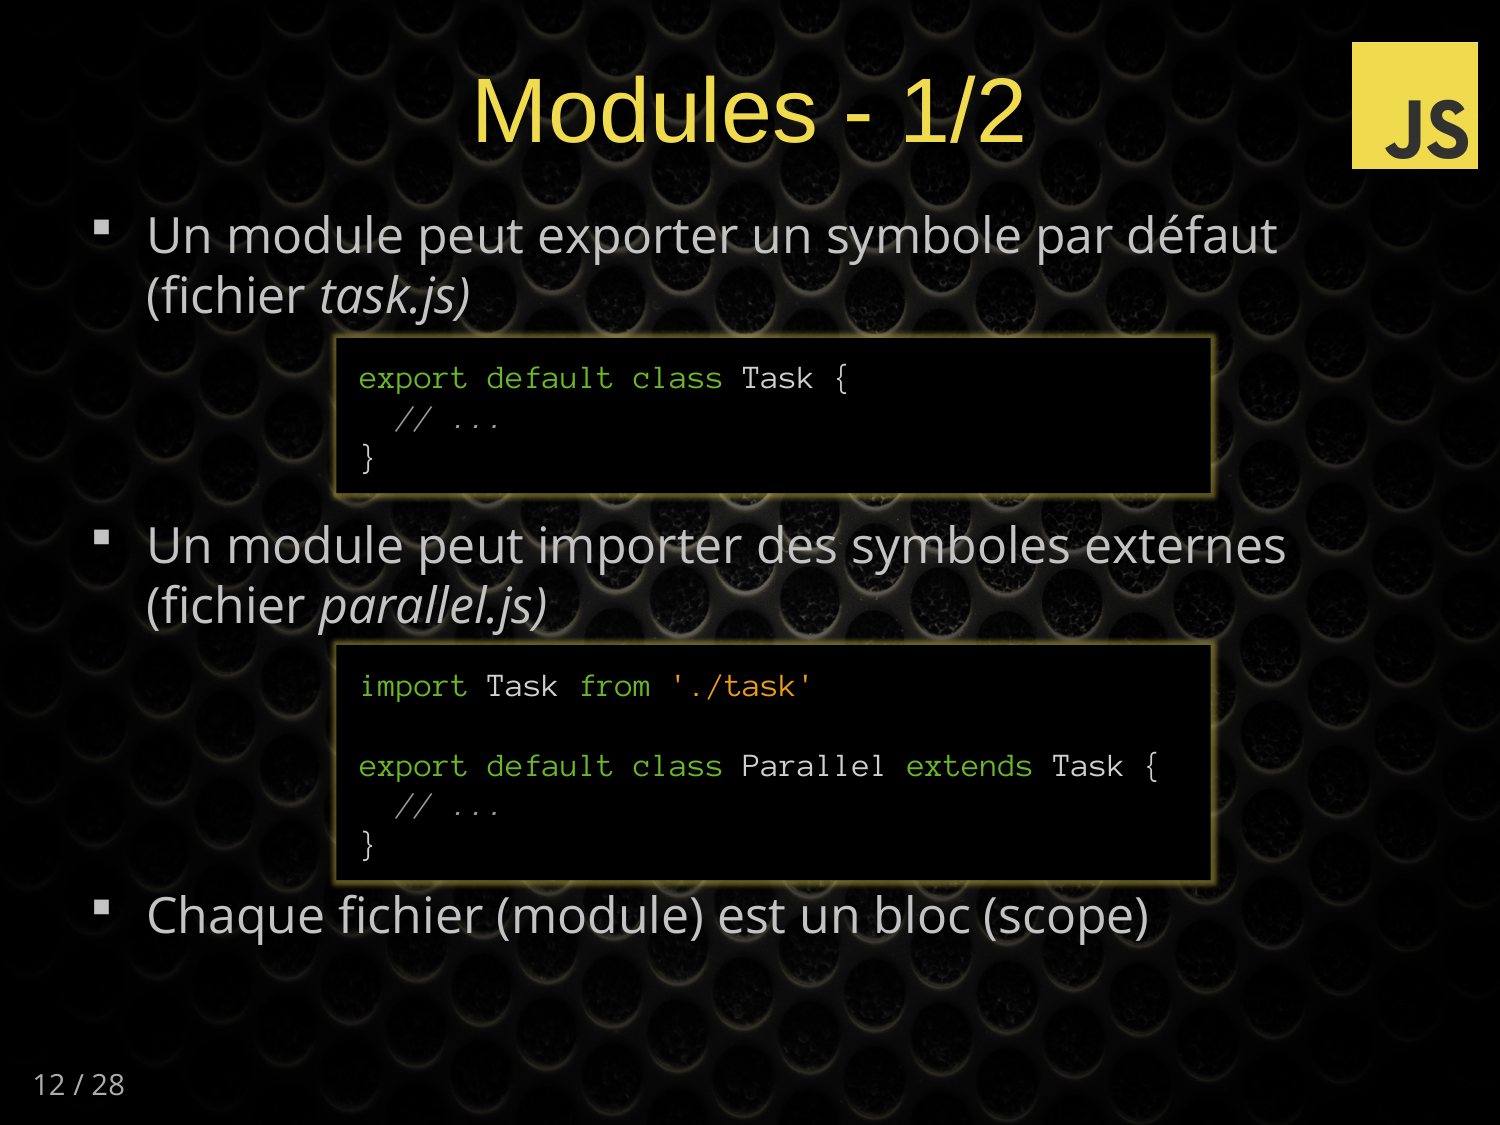

# Modules - 1/2
Un module peut exporter un symbole par défaut (fichier task.js)
Un module peut importer des symboles externes
(fichier parallel.js)
Chaque fichier (module) est un bloc (scope)
export default class Task {
  // ...
}
import Task from './task'

export default class Parallel extends Task {
  // ...
}